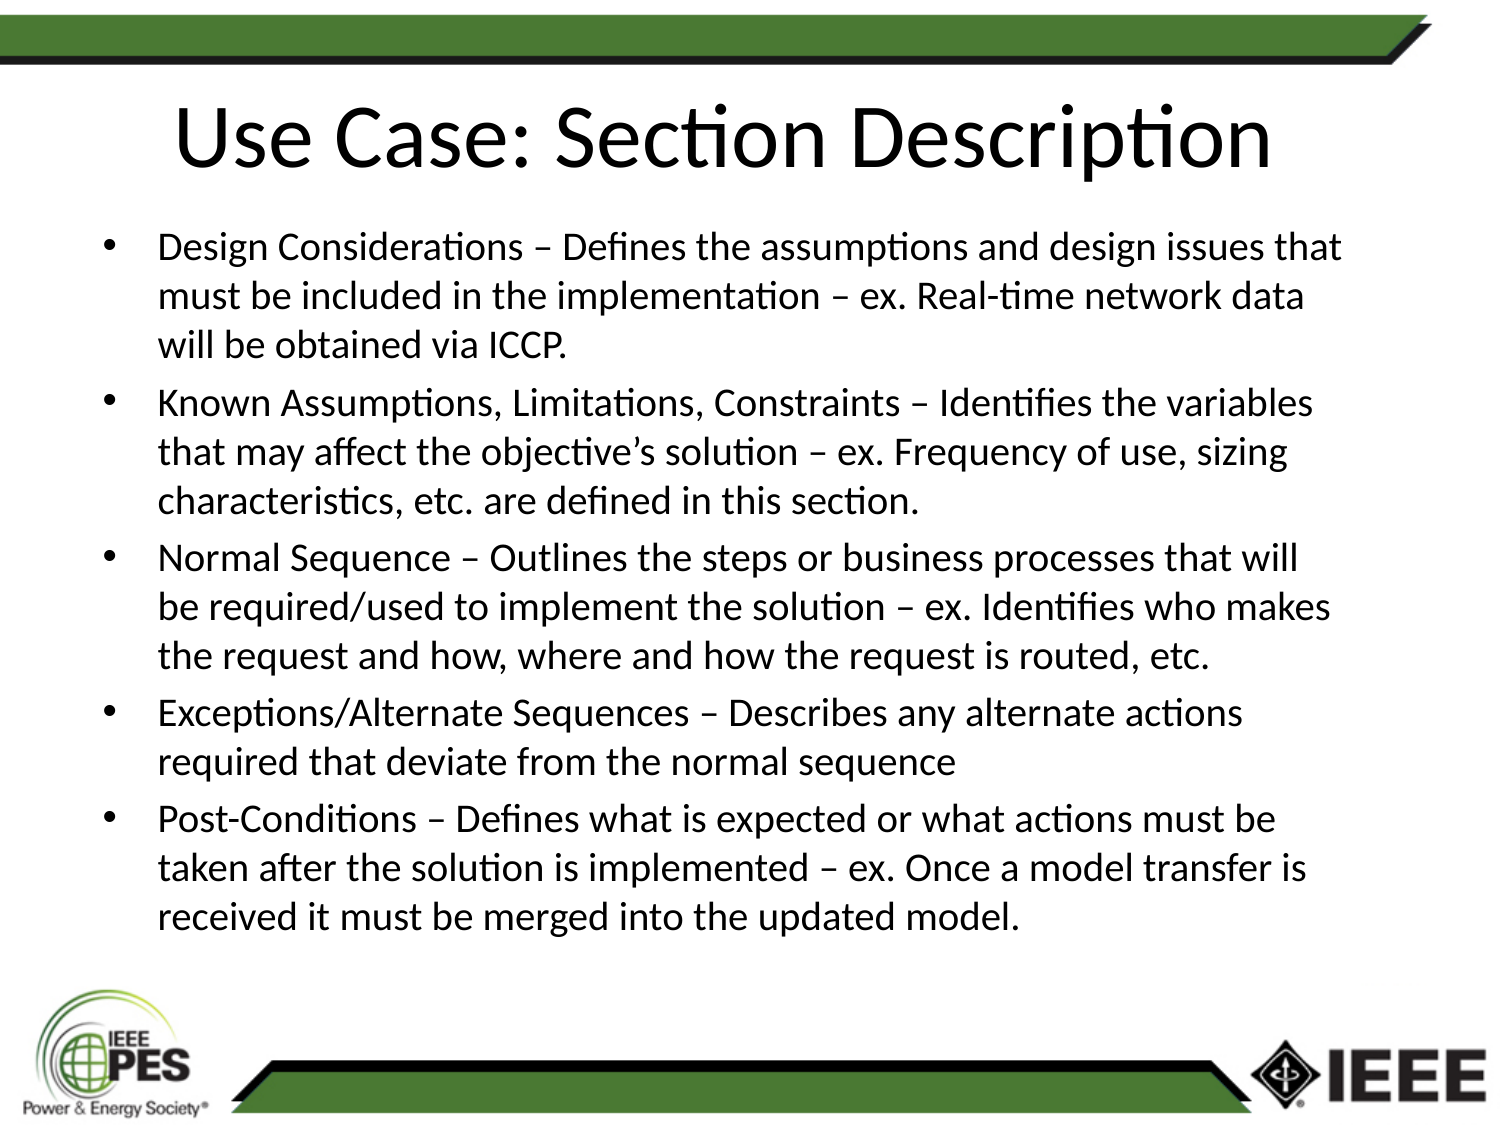

# Use Case: Section Description
Design Considerations – Defines the assumptions and design issues that must be included in the implementation – ex. Real-time network data will be obtained via ICCP.
Known Assumptions, Limitations, Constraints – Identifies the variables that may affect the objective’s solution – ex. Frequency of use, sizing characteristics, etc. are defined in this section.
Normal Sequence – Outlines the steps or business processes that will be required/used to implement the solution – ex. Identifies who makes the request and how, where and how the request is routed, etc.
Exceptions/Alternate Sequences – Describes any alternate actions required that deviate from the normal sequence
Post-Conditions – Defines what is expected or what actions must be taken after the solution is implemented – ex. Once a model transfer is received it must be merged into the updated model.